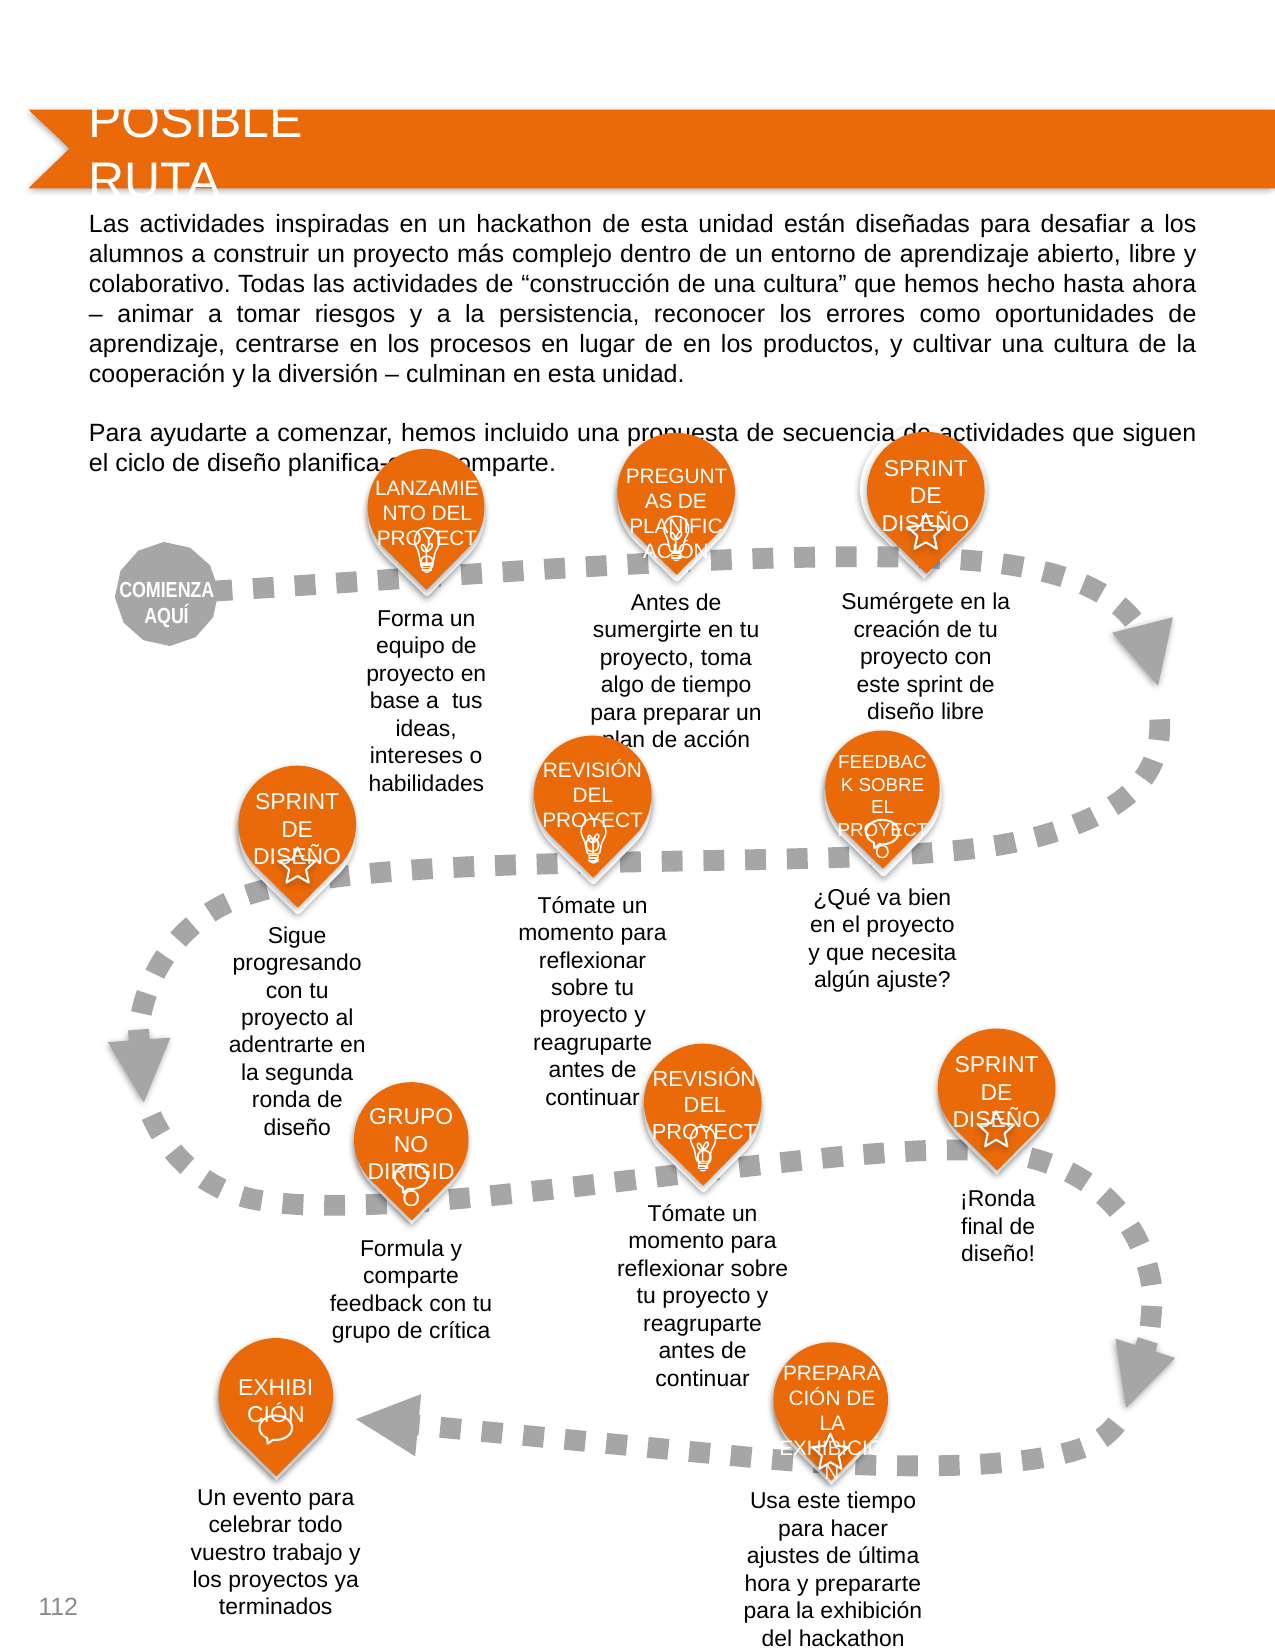

POSIBLE RUTA
Las actividades inspiradas en un hackathon de esta unidad están diseñadas para desafiar a los alumnos a construir un proyecto más complejo dentro de un entorno de aprendizaje abierto, libre y colaborativo. Todas las actividades de “construcción de una cultura” que hemos hecho hasta ahora – animar a tomar riesgos y a la persistencia, reconocer los errores como oportunidades de aprendizaje, centrarse en los procesos en lugar de en los productos, y cultivar una cultura de la cooperación y la diversión – culminan en esta unidad.

Para ayudarte a comenzar, hemos incluido una propuesta de secuencia de actividades que siguen el ciclo de diseño planifica-crea-comparte.

SPRINT DE DISEÑO

Sumérgete en la creación de tu proyecto con este sprint de diseño libre

PREGUNTAS DE PLANIFICACIÓN

Antes de sumergirte en tu proyecto, toma algo de tiempo para preparar un plan de acción

LANZAMIENTO DEL PROYECTO

Forma un equipo de proyecto en base a  tus ideas, intereses o habilidades

COMIENZA AQUÍ

FEEDBACK SOBRE EL PROYECTO

¿Qué va bien en el proyecto y que necesita algún ajuste?

REVISIÓN
DEL PROYECTO

Tómate un momento para reflexionar sobre tu proyecto y reagruparte antes de continuar

SKILL SHARE

SPRINT DE DISEÑO

Sigue progresando con tu proyecto al adentrarte en la segunda ronda de diseño

SPRINT DE DISEÑO

¡Ronda final de diseño!

REVISIÓN
DEL PROYECTO

Tómate un momento para reflexionar sobre tu proyecto y reagruparte antes de continuar

GRUPO NO DIRIGIDO

Formula y comparte feedback con tu grupo de crítica

EXHIBICIÓN

Un evento para celebrar todo vuestro trabajo y los proyectos ya terminados

PREPARACIÓN DE LA EXHIBICIÓN

Usa este tiempo para hacer ajustes de última hora y prepararte para la exhibición del hackathon

112